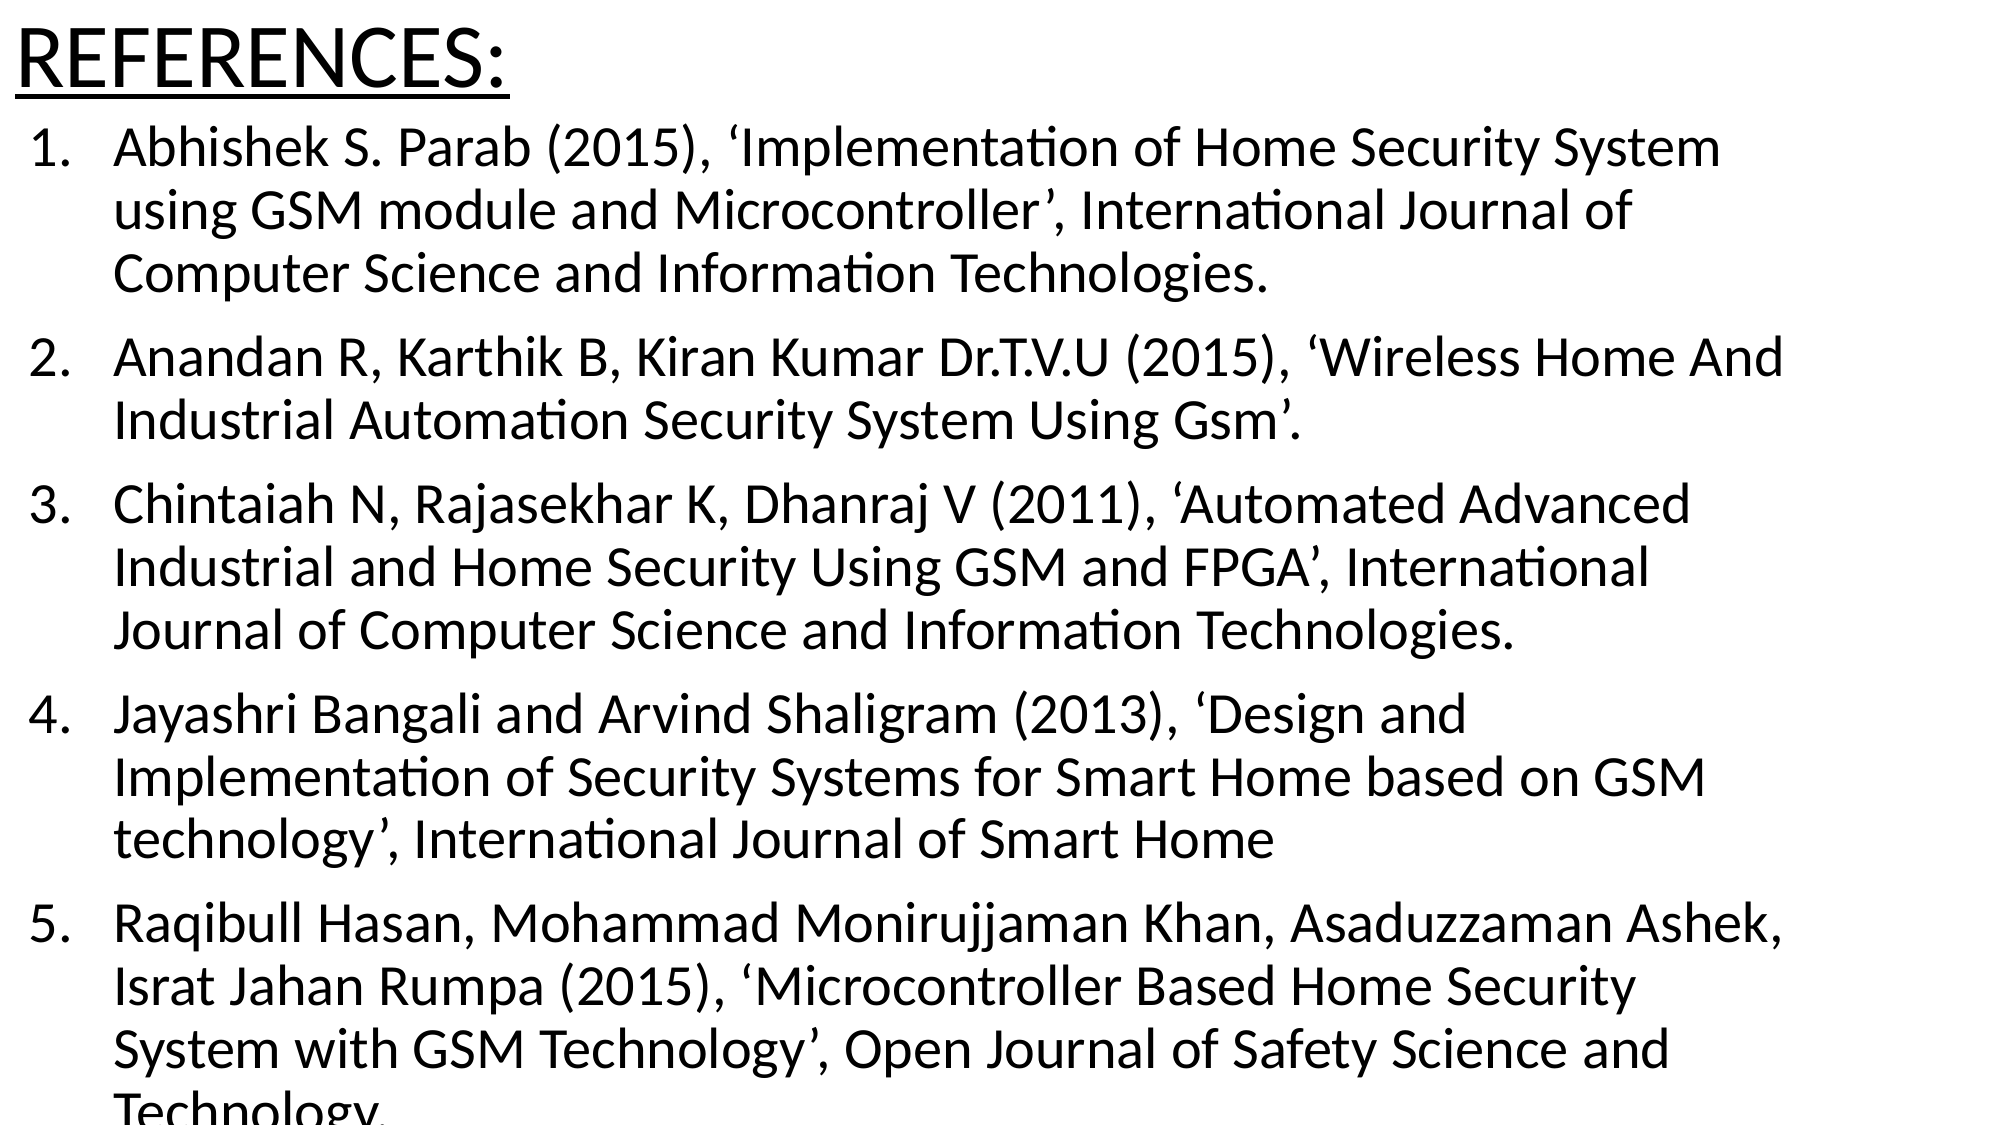

# REFERENCES:
Abhishek S. Parab (2015), ‘Implementation of Home Security System using GSM module and Microcontroller’, International Journal of Computer Science and Information Technologies.
Anandan R, Karthik B, Kiran Kumar Dr.T.V.U (2015), ‘Wireless Home And Industrial Automation Security System Using Gsm’.
Chintaiah N, Rajasekhar K, Dhanraj V (2011), ‘Automated Advanced Industrial and Home Security Using GSM and FPGA’, International Journal of Computer Science and Information Technologies.
Jayashri Bangali and Arvind Shaligram (2013), ‘Design and Implementation of Security Systems for Smart Home based on GSM technology’, International Journal of Smart Home
Raqibull Hasan, Mohammad Monirujjaman Khan, Asaduzzaman Ashek, Israt Jahan Rumpa (2015), ‘Microcontroller Based Home Security System with GSM Technology’, Open Journal of Safety Science and Technology.